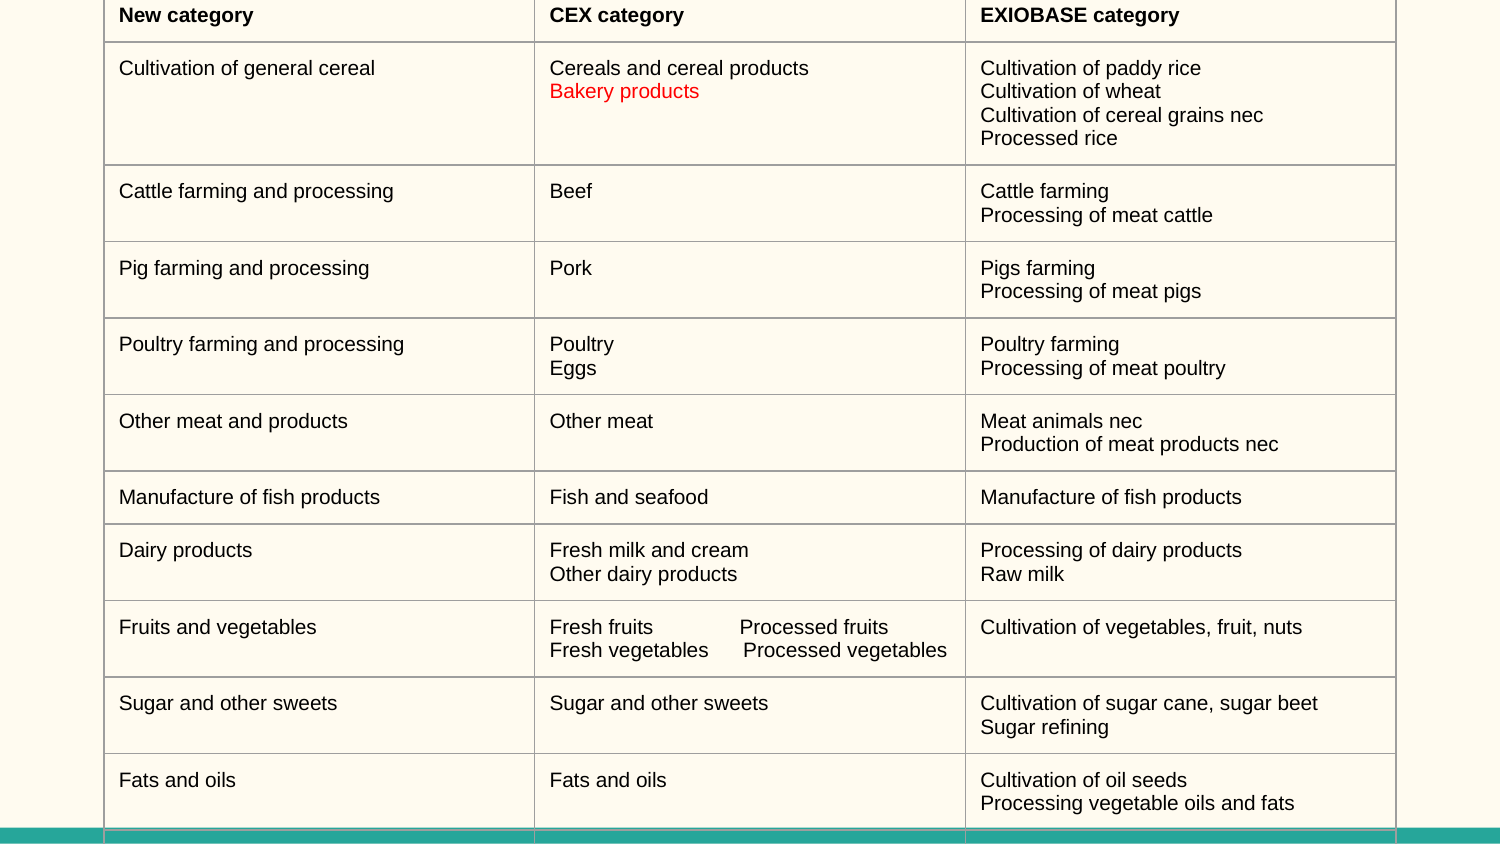

| New category | CEX category | EXIOBASE category |
| --- | --- | --- |
| Cultivation of general cereal | Cereals and cereal products Bakery products | Cultivation of paddy rice Cultivation of wheat Cultivation of cereal grains nec Processed rice |
| Cattle farming and processing | Beef | Cattle farming Processing of meat cattle |
| Pig farming and processing | Pork | Pigs farming Processing of meat pigs |
| Poultry farming and processing | Poultry Eggs | Poultry farming Processing of meat poultry |
| Other meat and products | Other meat | Meat animals nec Production of meat products nec |
| Manufacture of fish products | Fish and seafood | Manufacture of fish products |
| Dairy products | Fresh milk and cream Other dairy products | Processing of dairy products Raw milk |
| Fruits and vegetables | Fresh fruits Processed fruits Fresh vegetables Processed vegetables | Cultivation of vegetables, fruit, nuts |
| Sugar and other sweets | Sugar and other sweets | Cultivation of sugar cane, sugar beet Sugar refining |
| Fats and oils | Fats and oils | Cultivation of oil seeds Processing vegetable oils and fats |
| Beverage | Alcoholic beverages Nonalcoholic beverages | Manufacture of beverages |